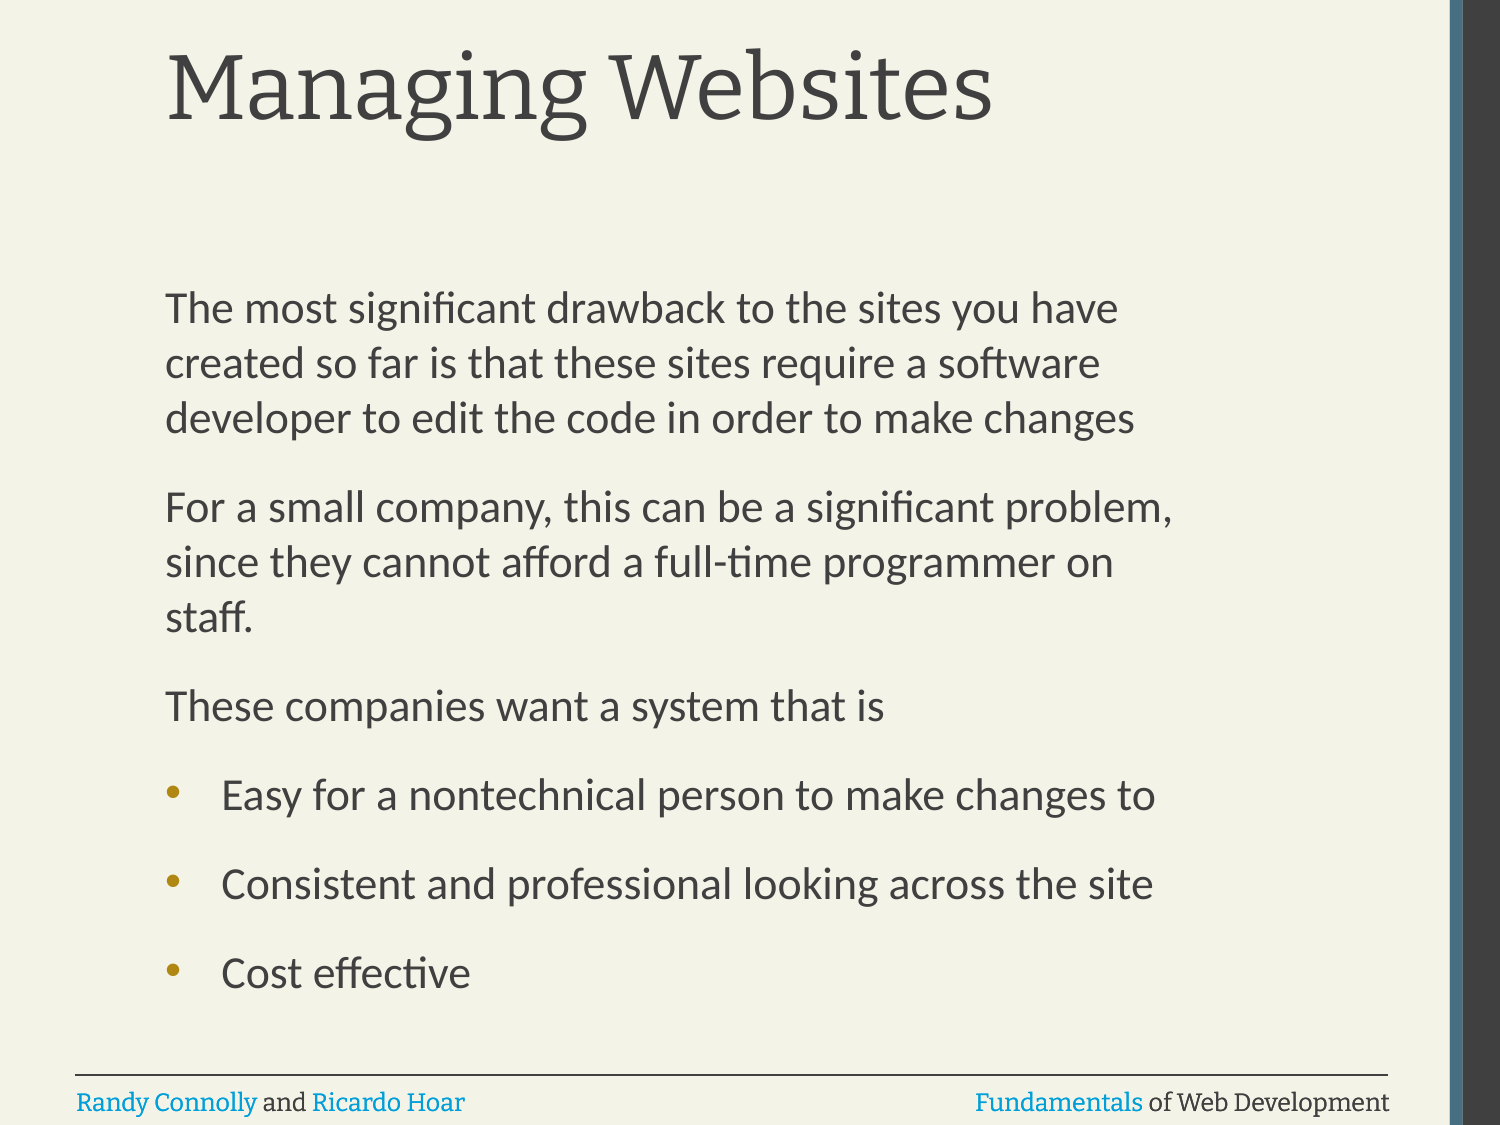

# Managing Websites

The most significant drawback to the sites you have created so far is that these sites require a software developer to edit the code in order to make changes
For a small company, this can be a significant problem, since they cannot afford a full-time programmer on staff.
These companies want a system that is
Easy for a nontechnical person to make changes to
Consistent and professional looking across the site
Cost effective